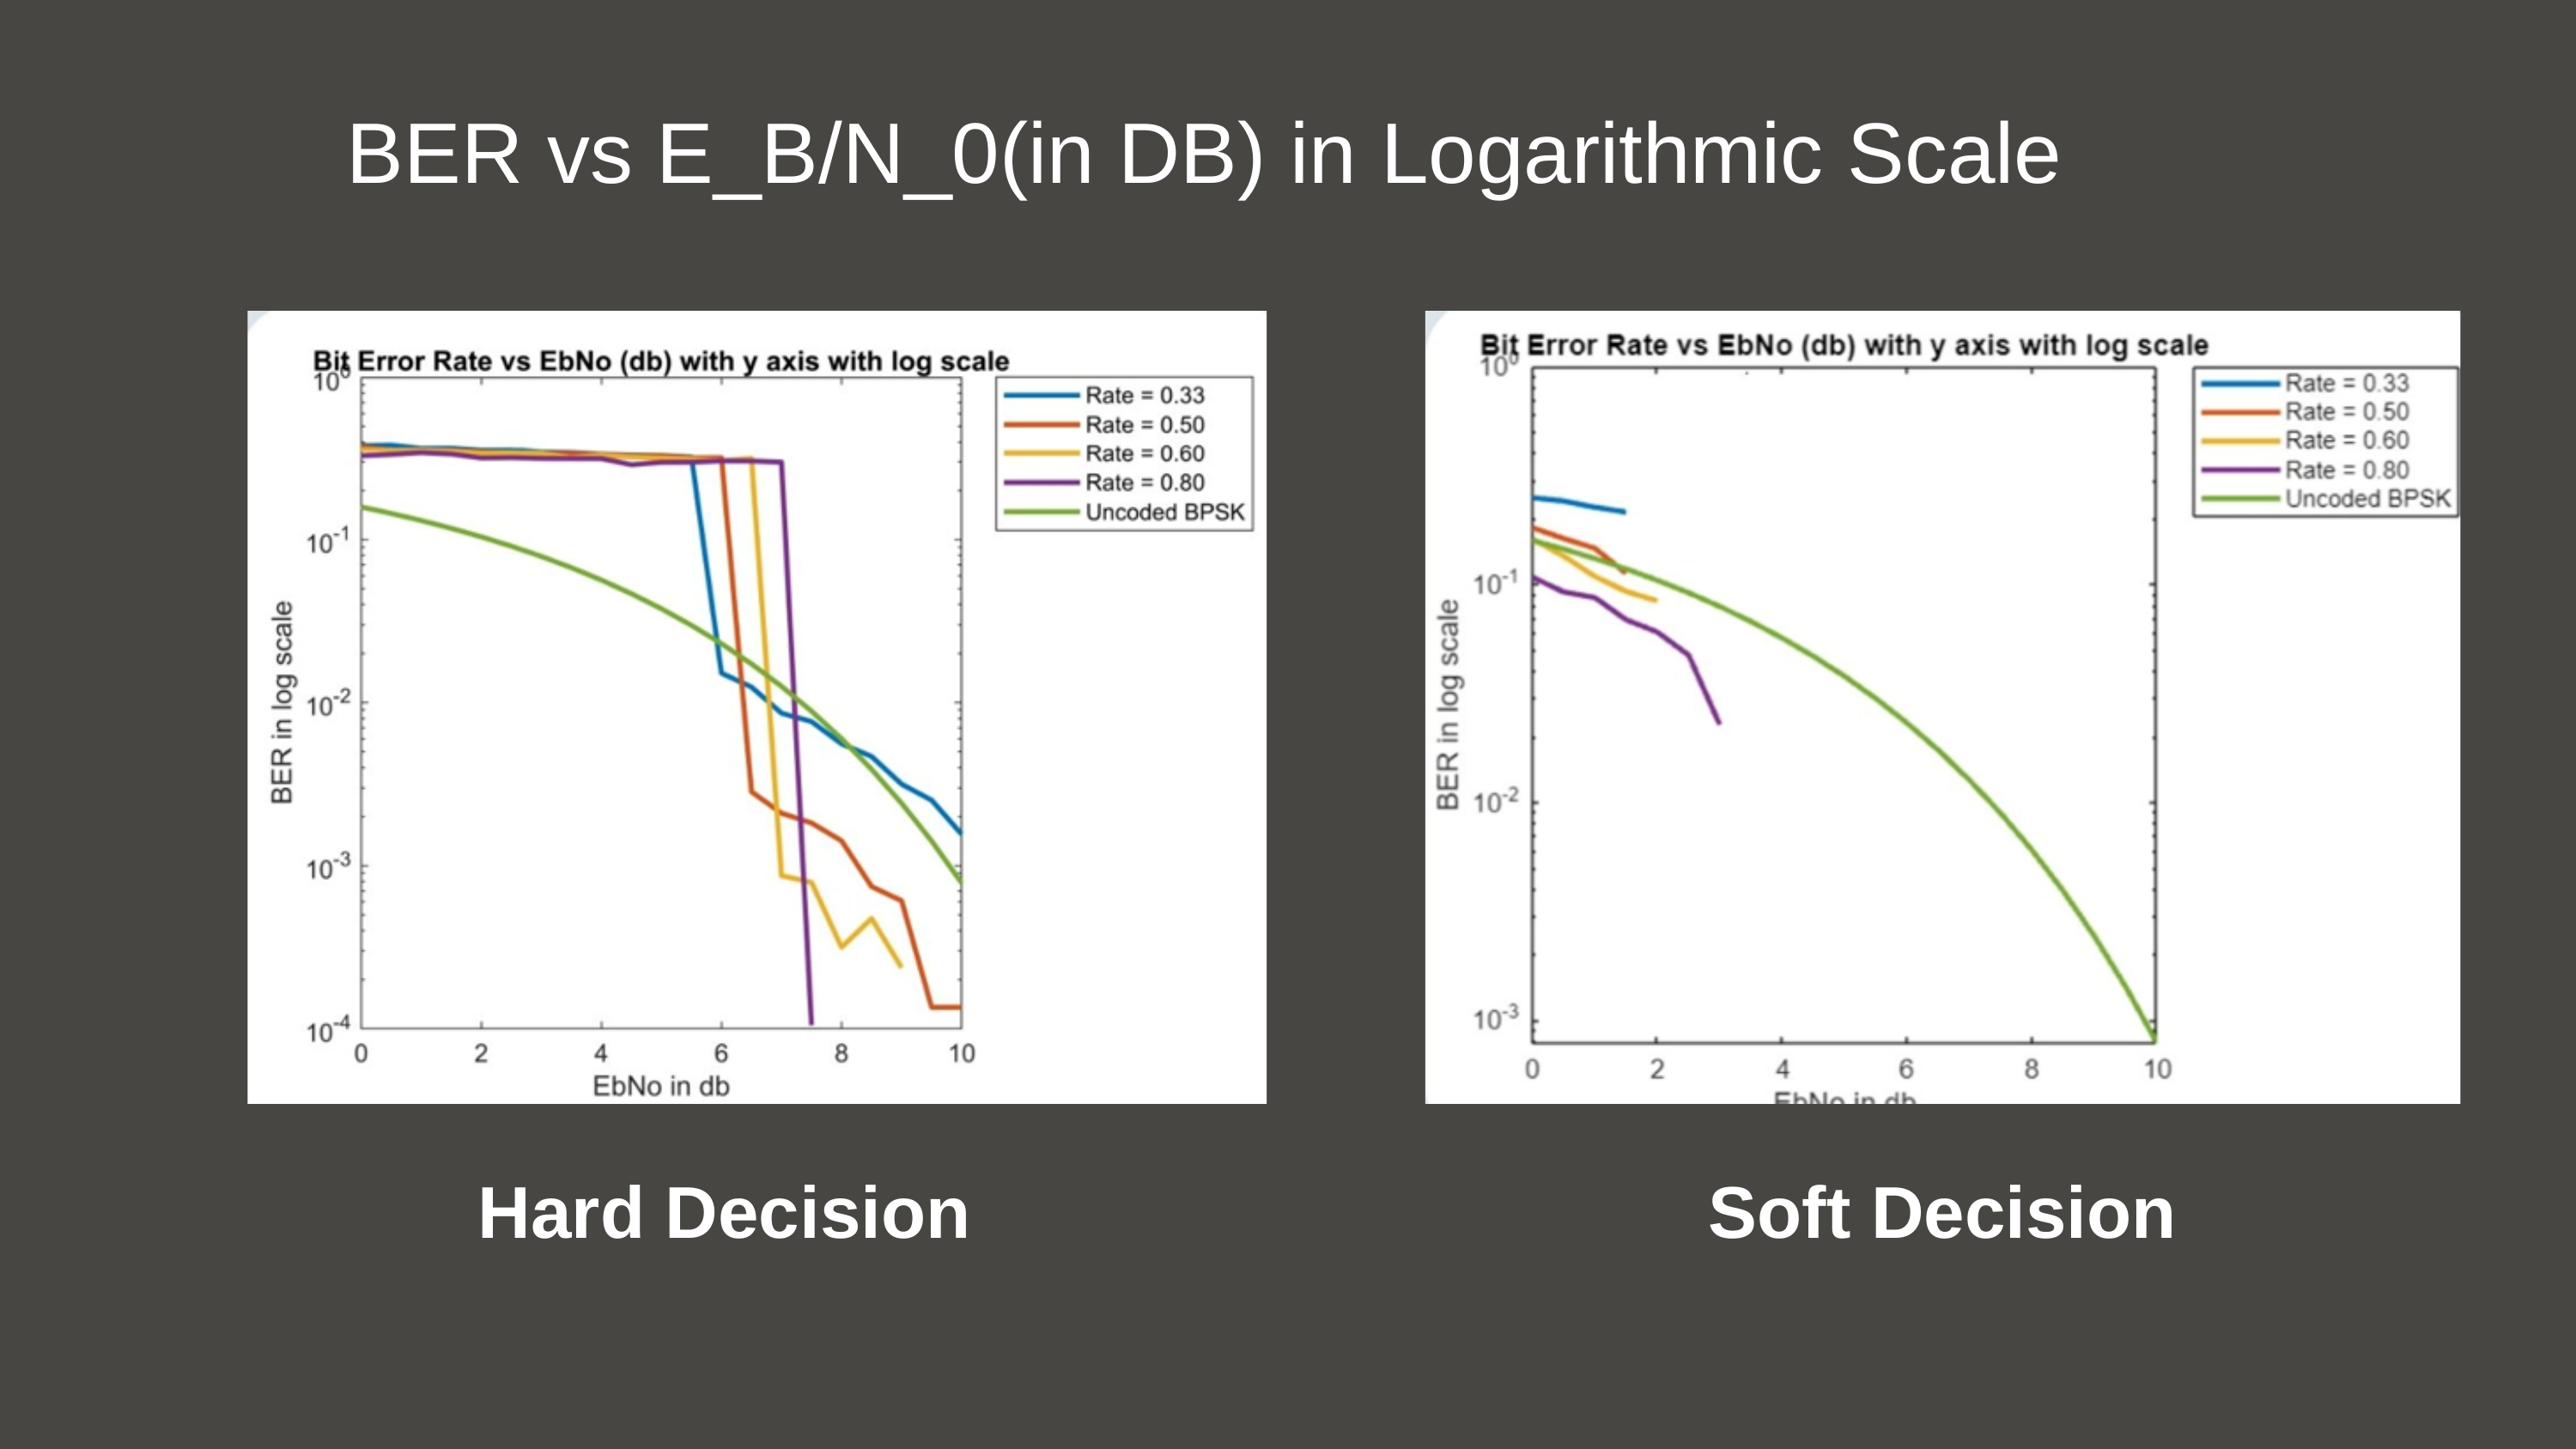

BER vs E_B/N_0(in DB) in Logarithmic Scale

Hard Decision
Soft Decision